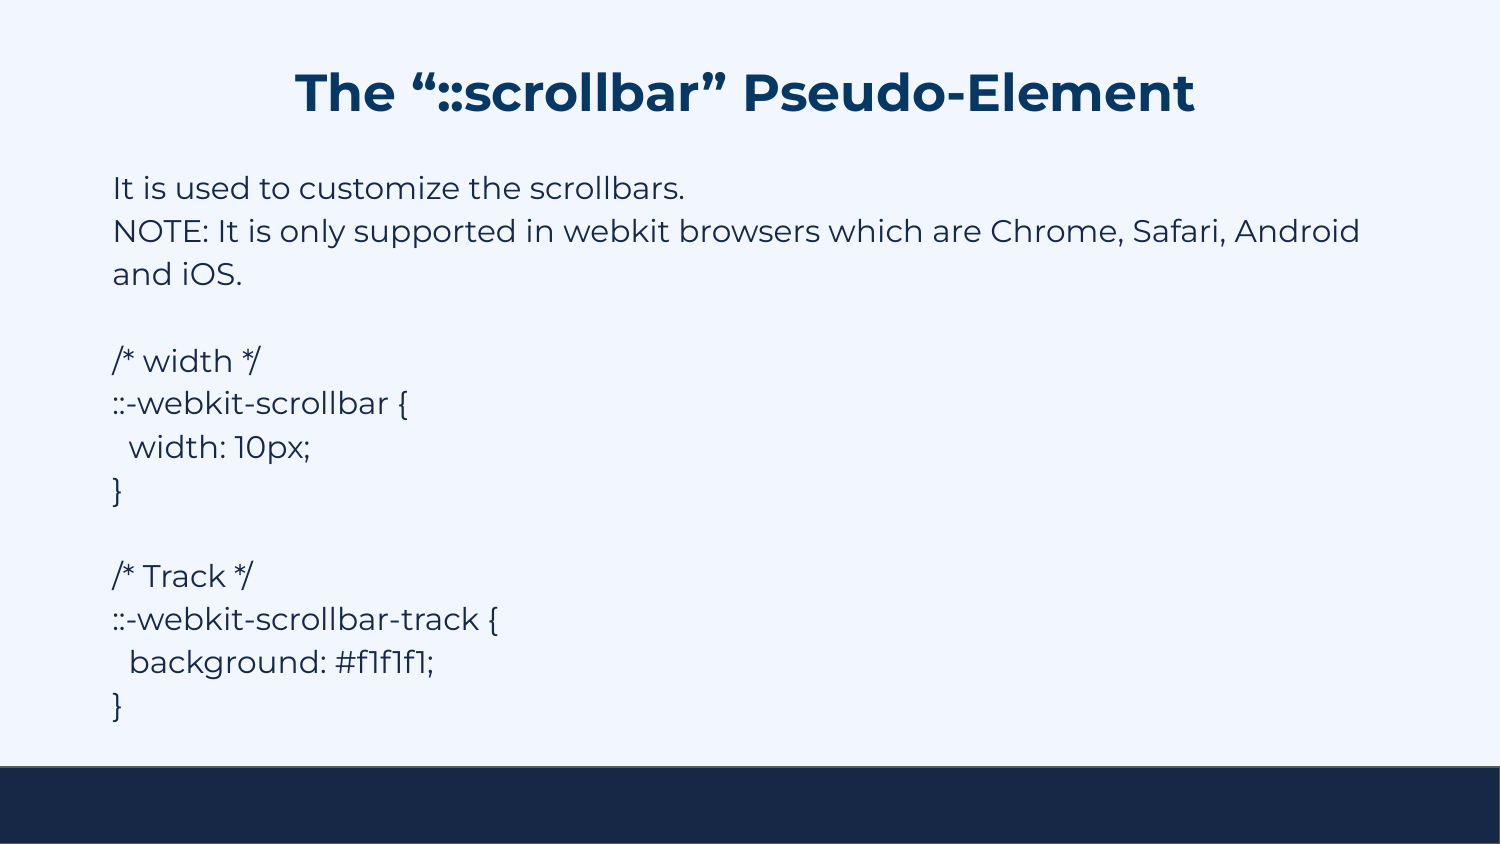

# The “::scrollbar” Pseudo-Element
It is used to customize the scrollbars.
NOTE: It is only supported in webkit browsers which are Chrome, Safari, Android and iOS.

/* width */
::-webkit-scrollbar {
  width: 10px;
}

/* Track */
::-webkit-scrollbar-track {
  background: #f1f1f1;
}